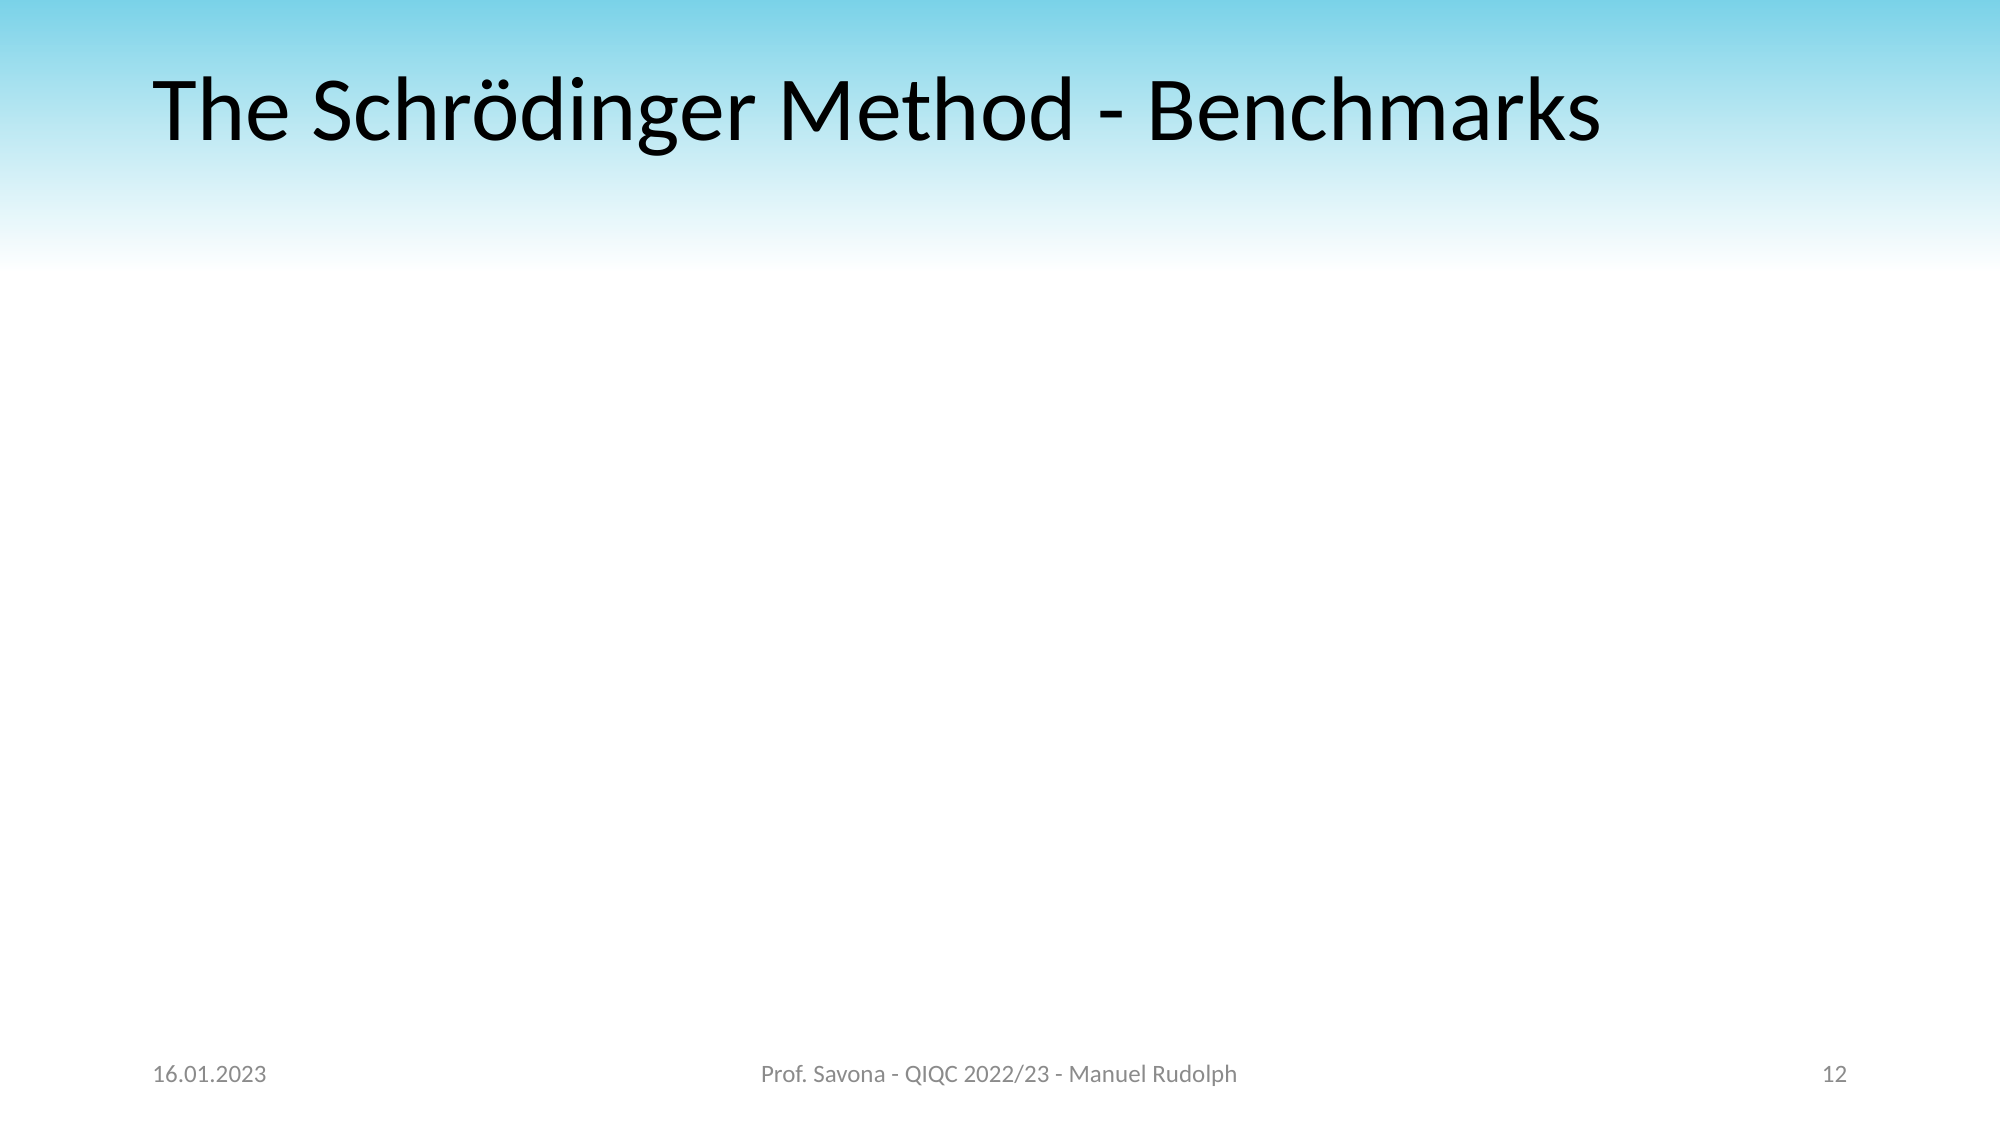

# The Schrödinger Method - Benchmarks
16.01.2023
Prof. Savona - QIQC 2022/23 - Manuel Rudolph
12